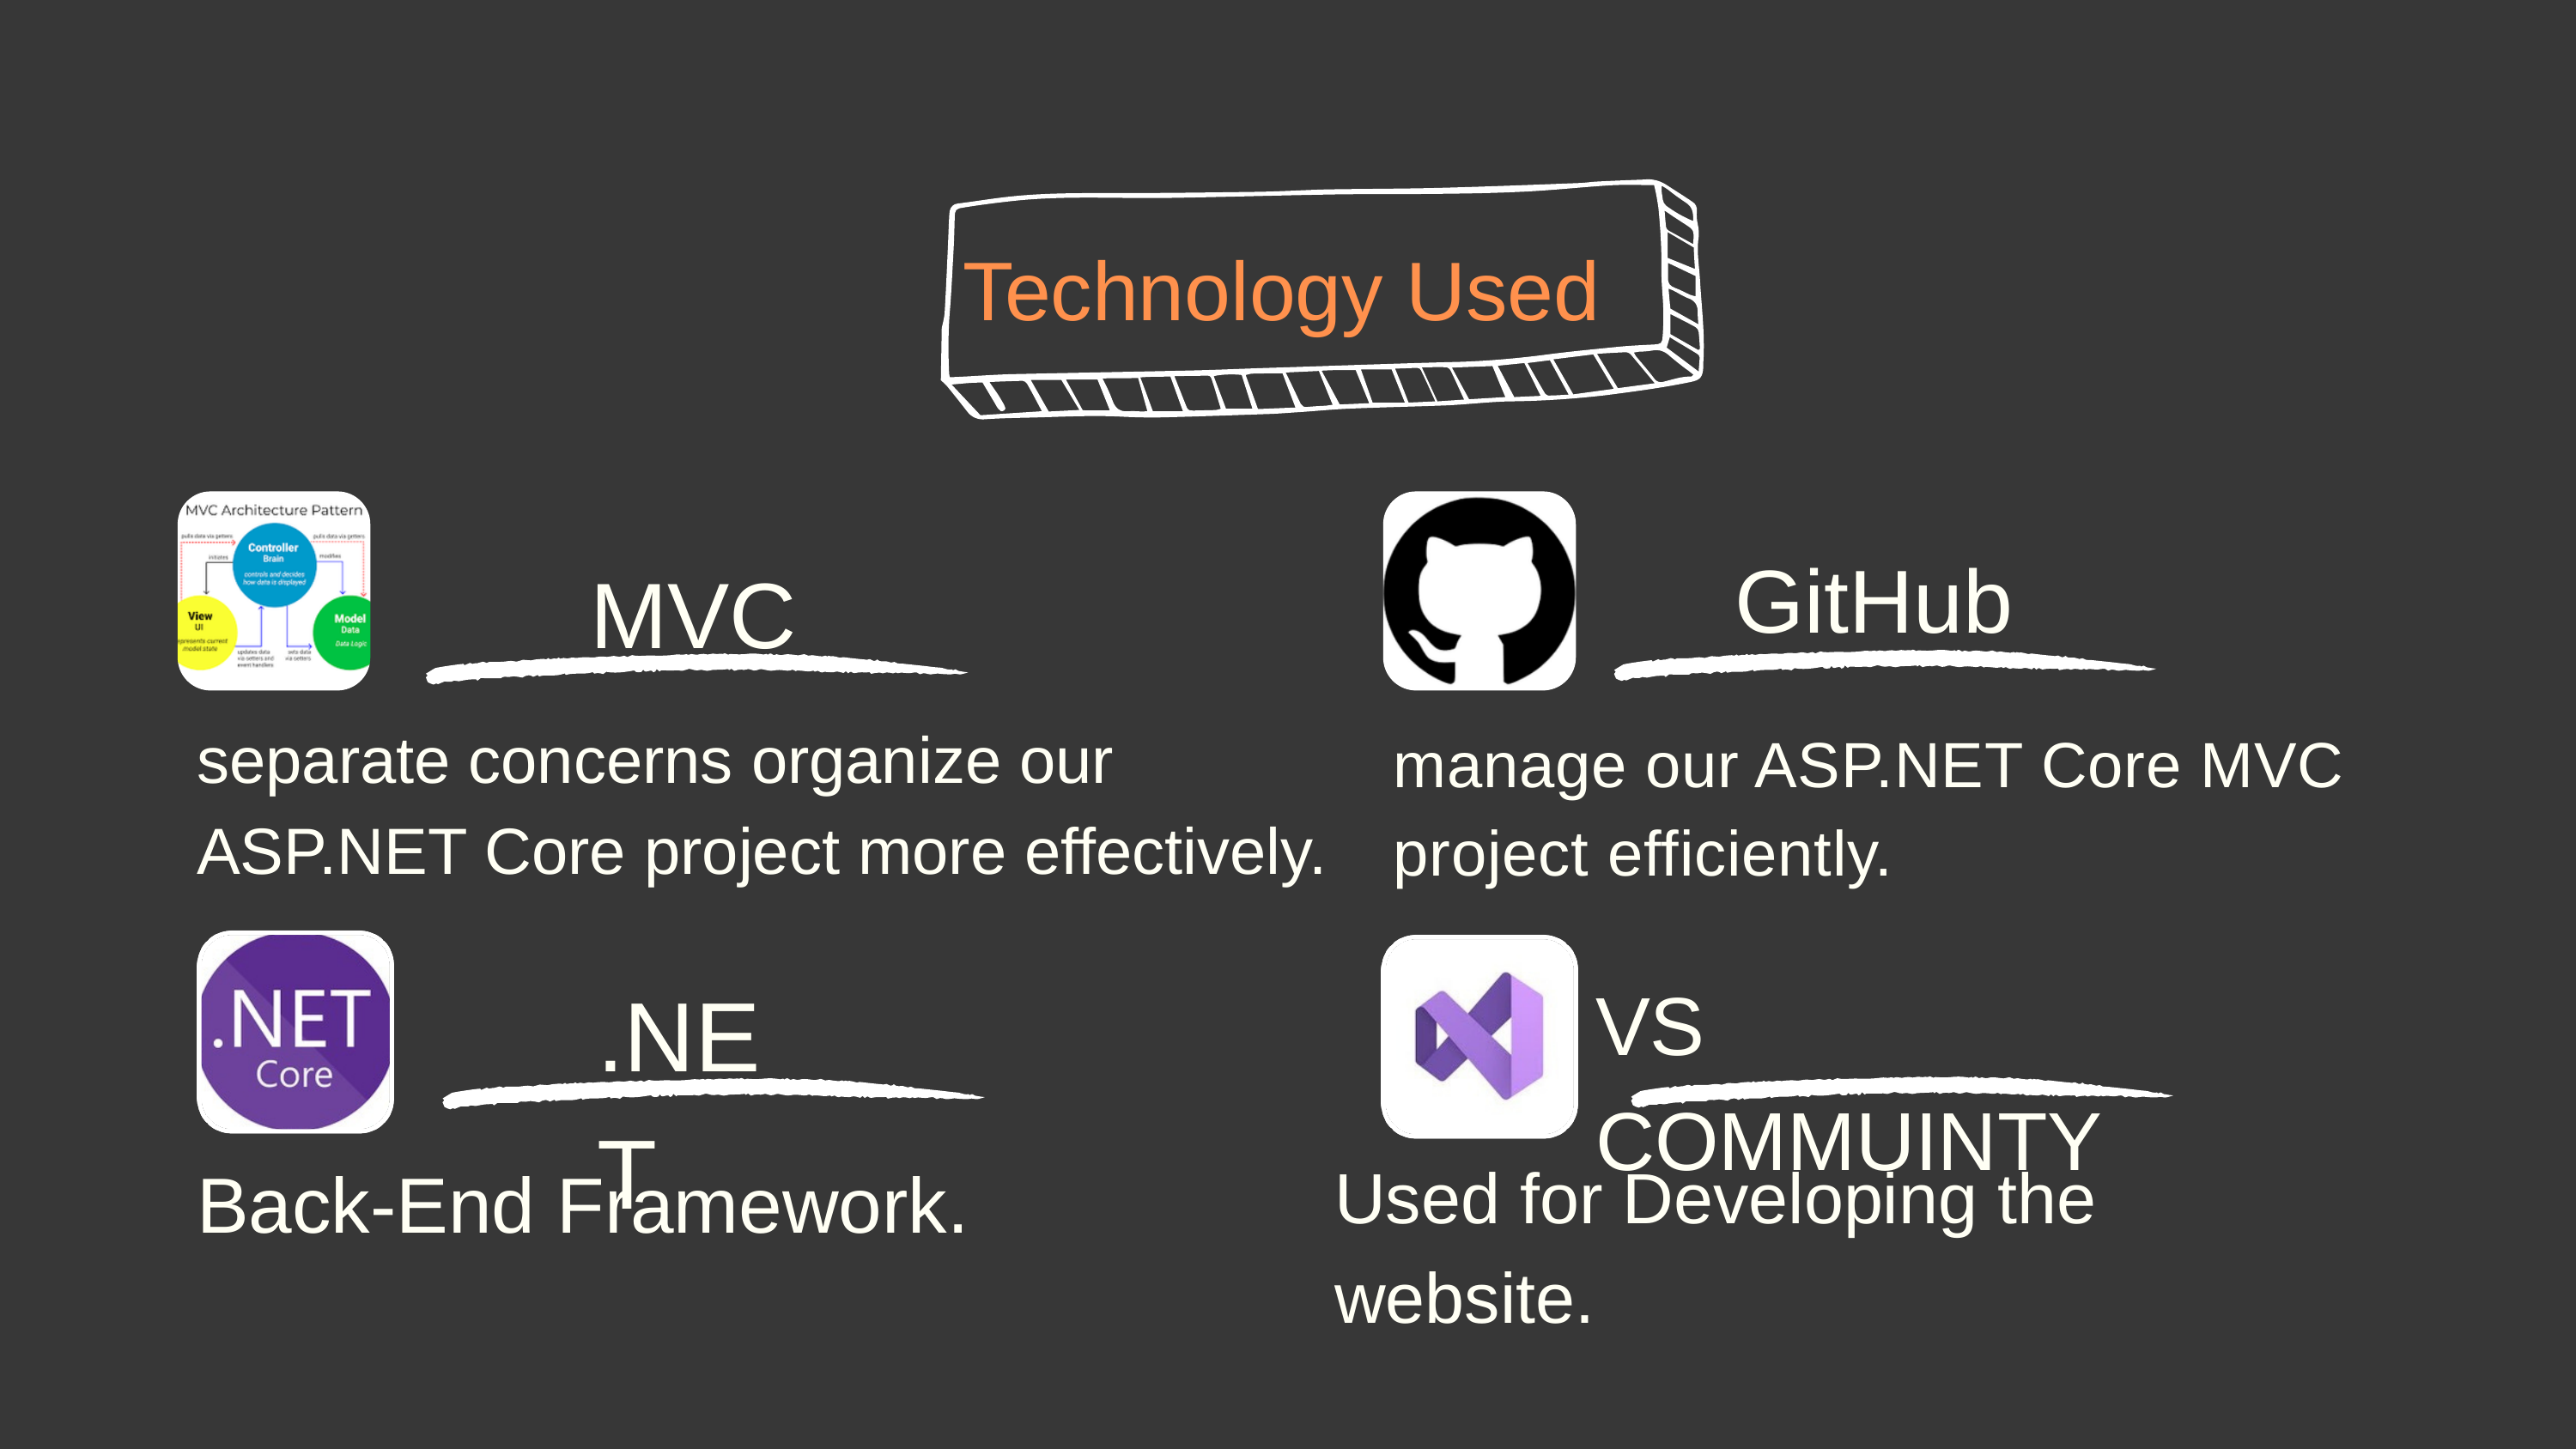

Technology Used

GitHub
MVC

separate concerns organize our ASP.NET Core project more effectively.
manage our ASP.NET Core MVC project efficiently.

.NET
VS COMMUINTY

Used for Developing the website.
Back-End Framework.